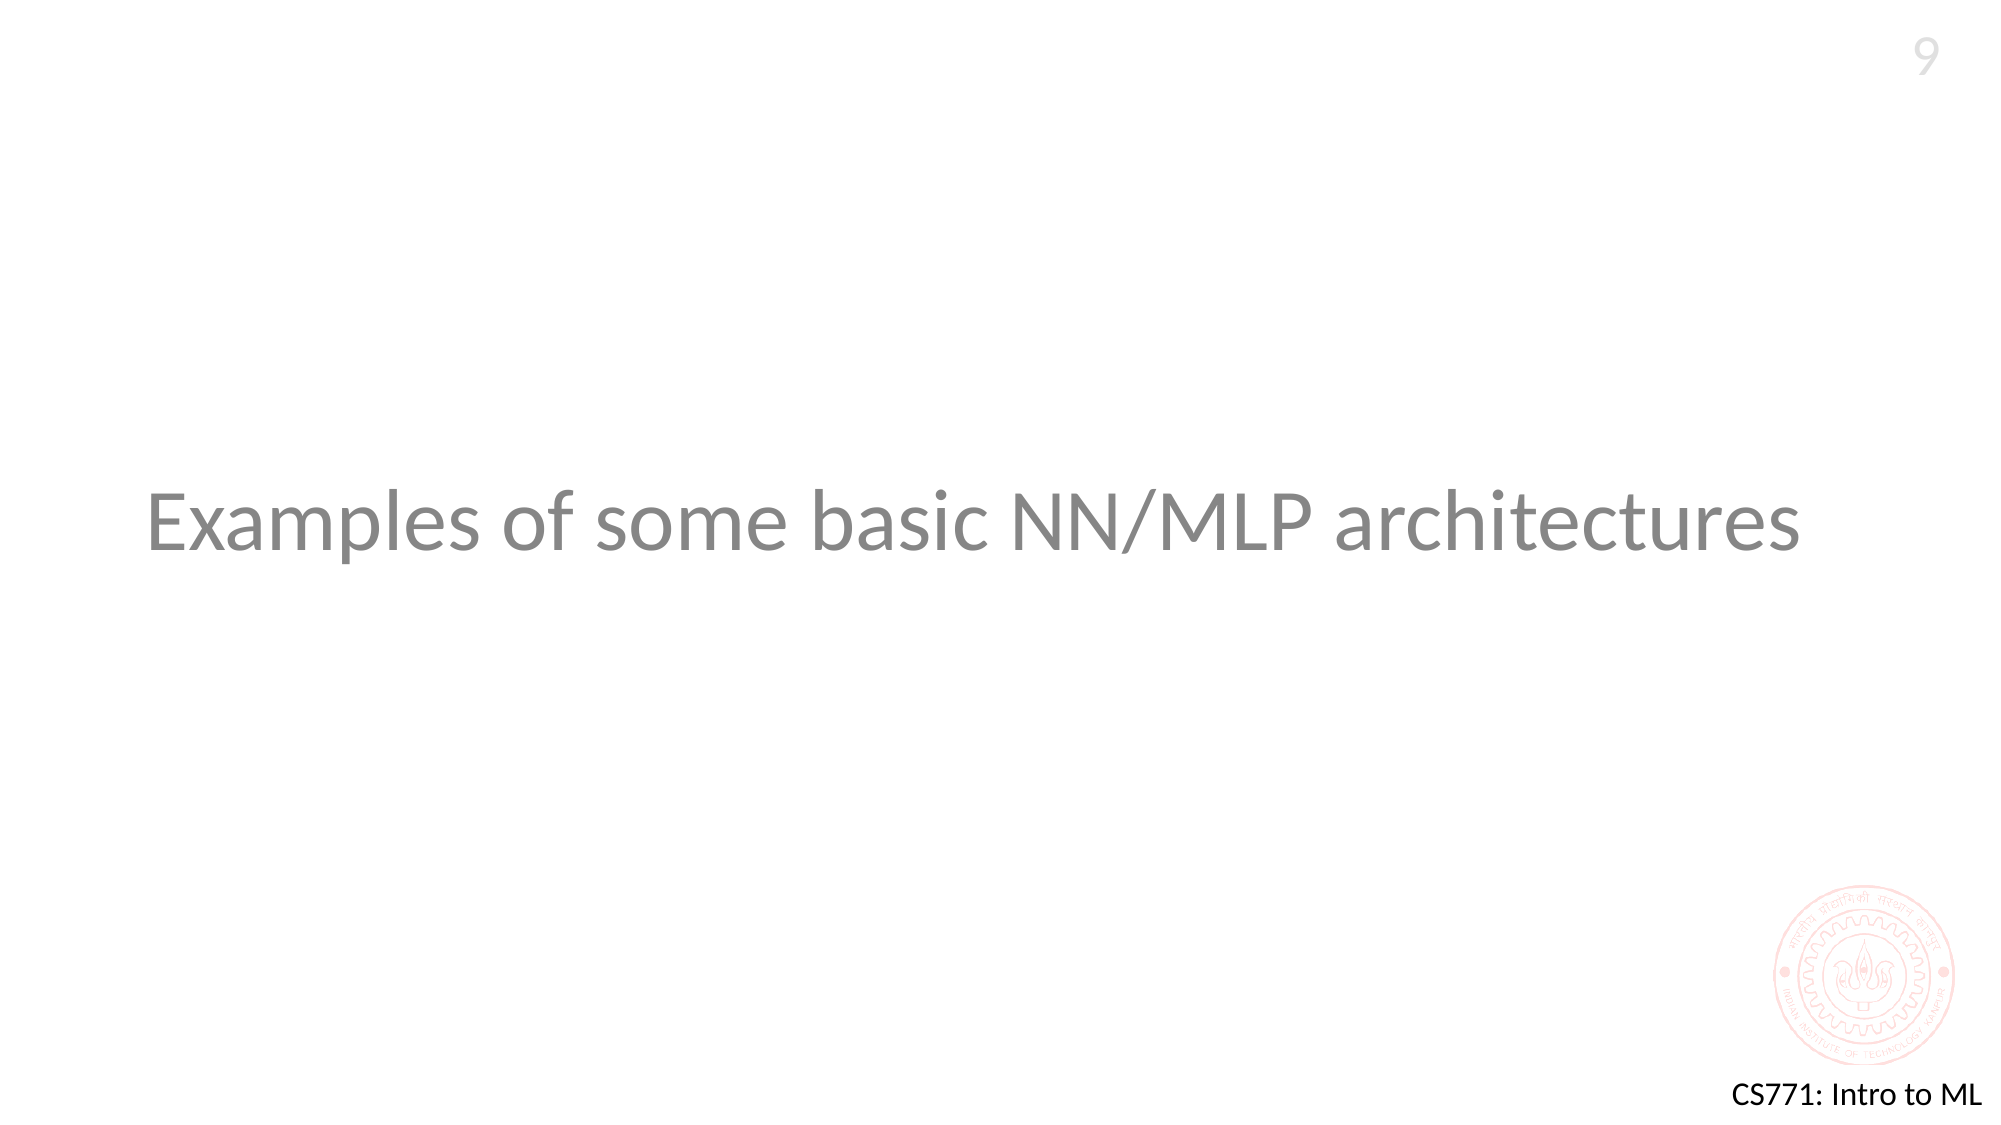

9
# Examples of some basic NN/MLP architectures